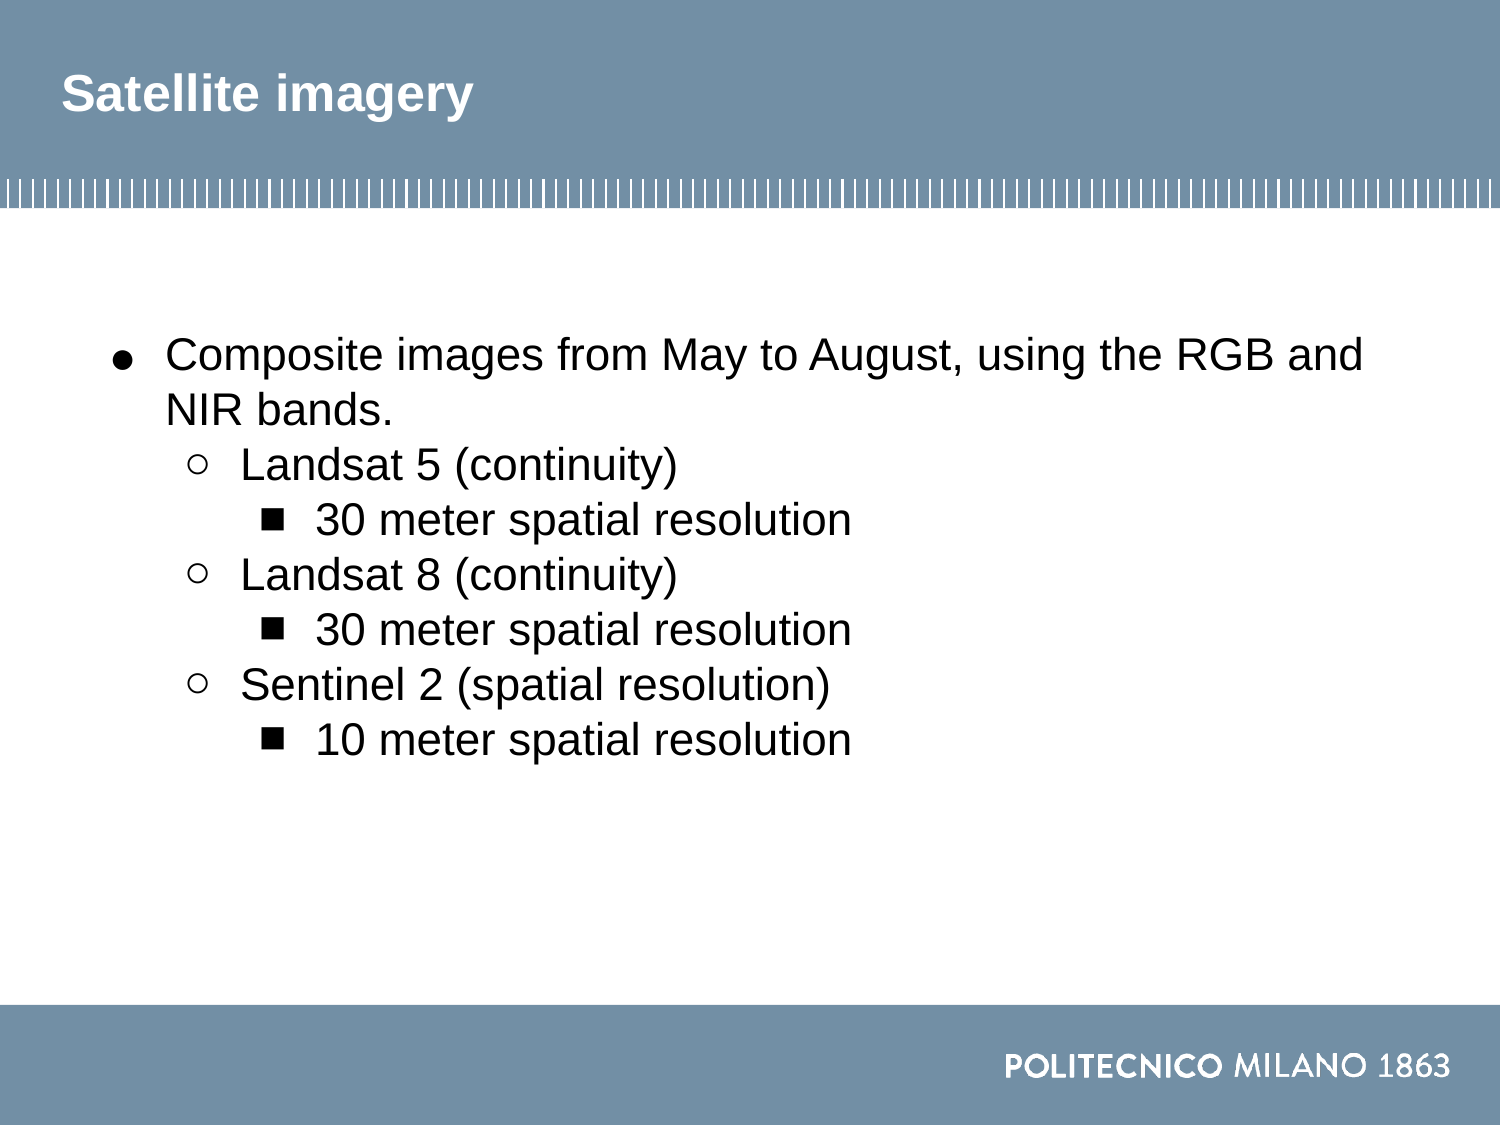

# Satellite imagery

Composite images from May to August, using the RGB and NIR bands.
Landsat 5 (continuity)
30 meter spatial resolution
Landsat 8 (continuity)
30 meter spatial resolution
Sentinel 2 (spatial resolution)
10 meter spatial resolution